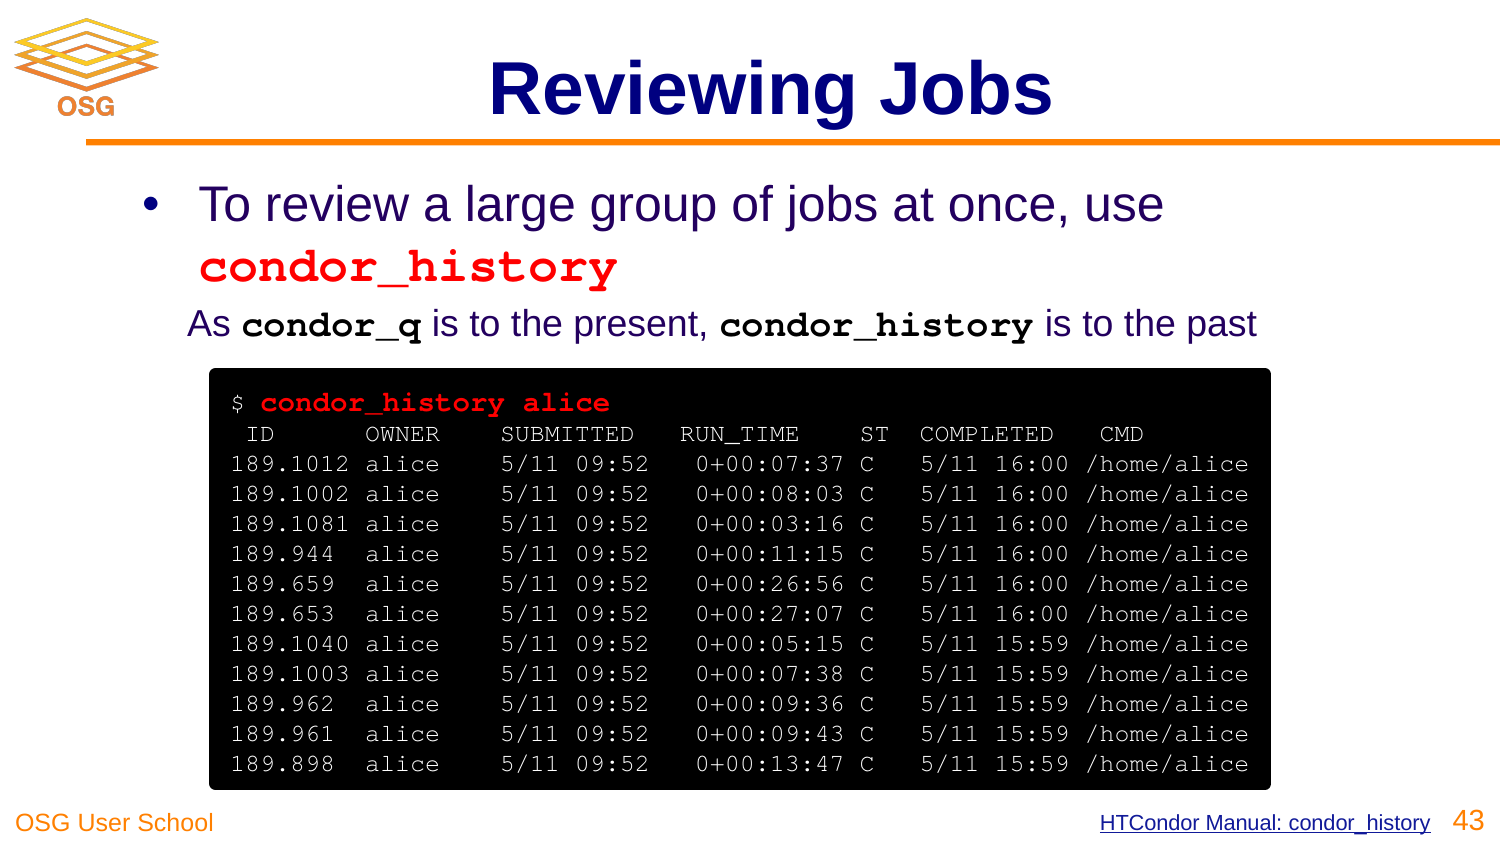

# Reviewing Jobs
To review a large group of jobs at once, use condor_history
  As condor_q is to the present, condor_history is to the past
$ condor_history alice
 ID      OWNER    SUBMITTED   RUN_TIME    ST  COMPLETED   CMD
189.1012 alice    5/11 09:52   0+00:07:37 C   5/11 16:00 /home/alice
189.1002 alice    5/11 09:52   0+00:08:03 C   5/11 16:00 /home/alice
189.1081 alice    5/11 09:52   0+00:03:16 C   5/11 16:00 /home/alice
189.944  alice    5/11 09:52   0+00:11:15 C   5/11 16:00 /home/alice
189.659  alice    5/11 09:52   0+00:26:56 C   5/11 16:00 /home/alice
189.653  alice    5/11 09:52   0+00:27:07 C   5/11 16:00 /home/alice
189.1040 alice    5/11 09:52   0+00:05:15 C   5/11 15:59 /home/alice
189.1003 alice    5/11 09:52   0+00:07:38 C   5/11 15:59 /home/alice
189.962  alice    5/11 09:52   0+00:09:36 C   5/11 15:59 /home/alice
189.961  alice    5/11 09:52   0+00:09:43 C   5/11 15:59 /home/alice
189.898  alice    5/11 09:52   0+00:13:47 C   5/11 15:59 /home/alice
43
HTCondor Manual: condor_history